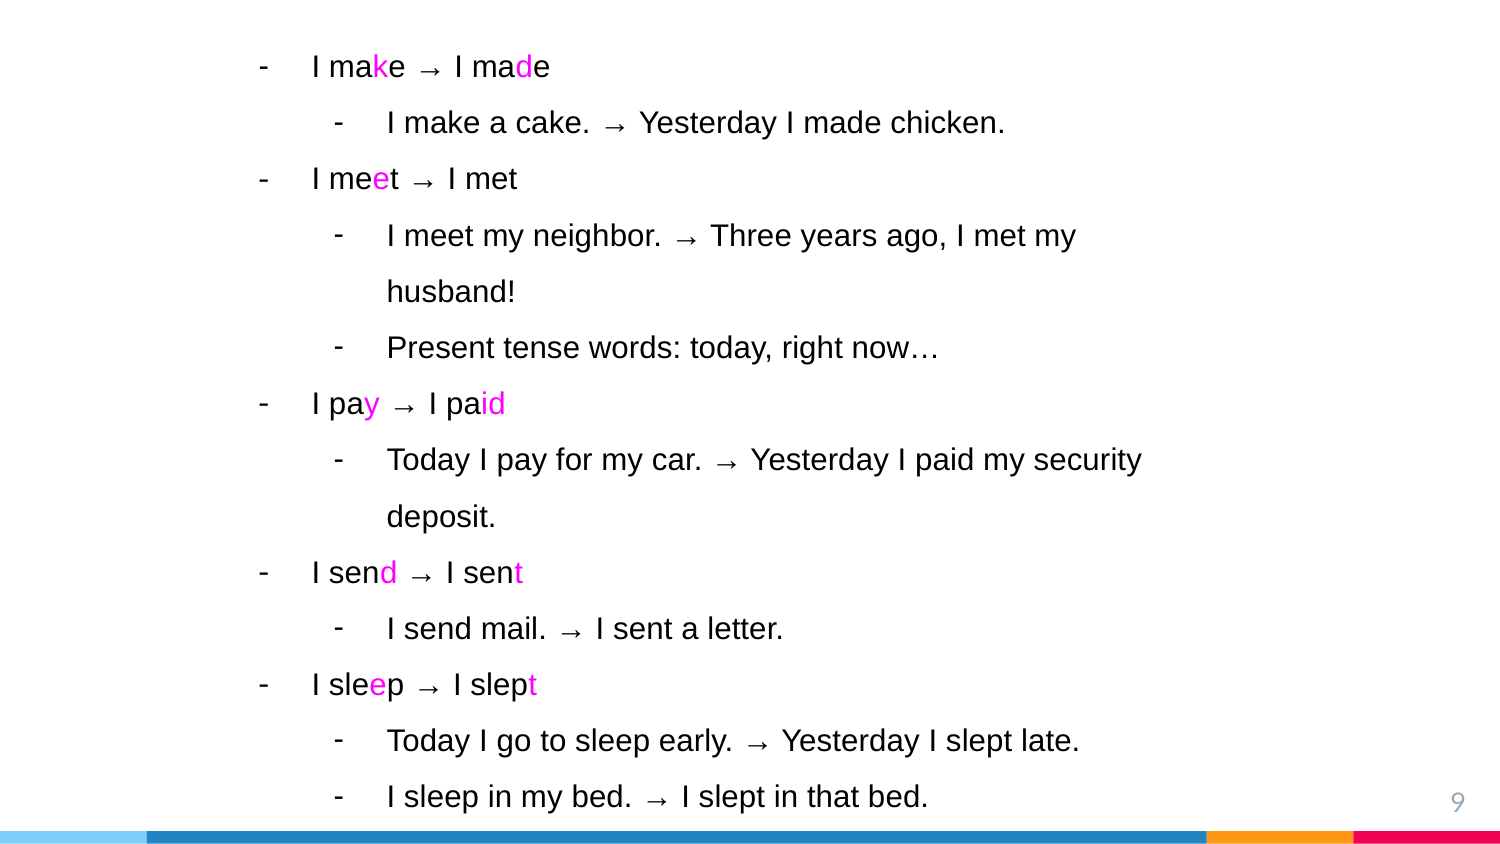

I make → I made
I make a cake. → Yesterday I made chicken.
I meet → I met
I meet my neighbor. → Three years ago, I met my husband!
Present tense words: today, right now…
I pay → I paid
Today I pay for my car. → Yesterday I paid my security deposit.
I send → I sent
I send mail. → I sent a letter.
I sleep → I slept
Today I go to sleep early. → Yesterday I slept late.
I sleep in my bed. → I slept in that bed.
9